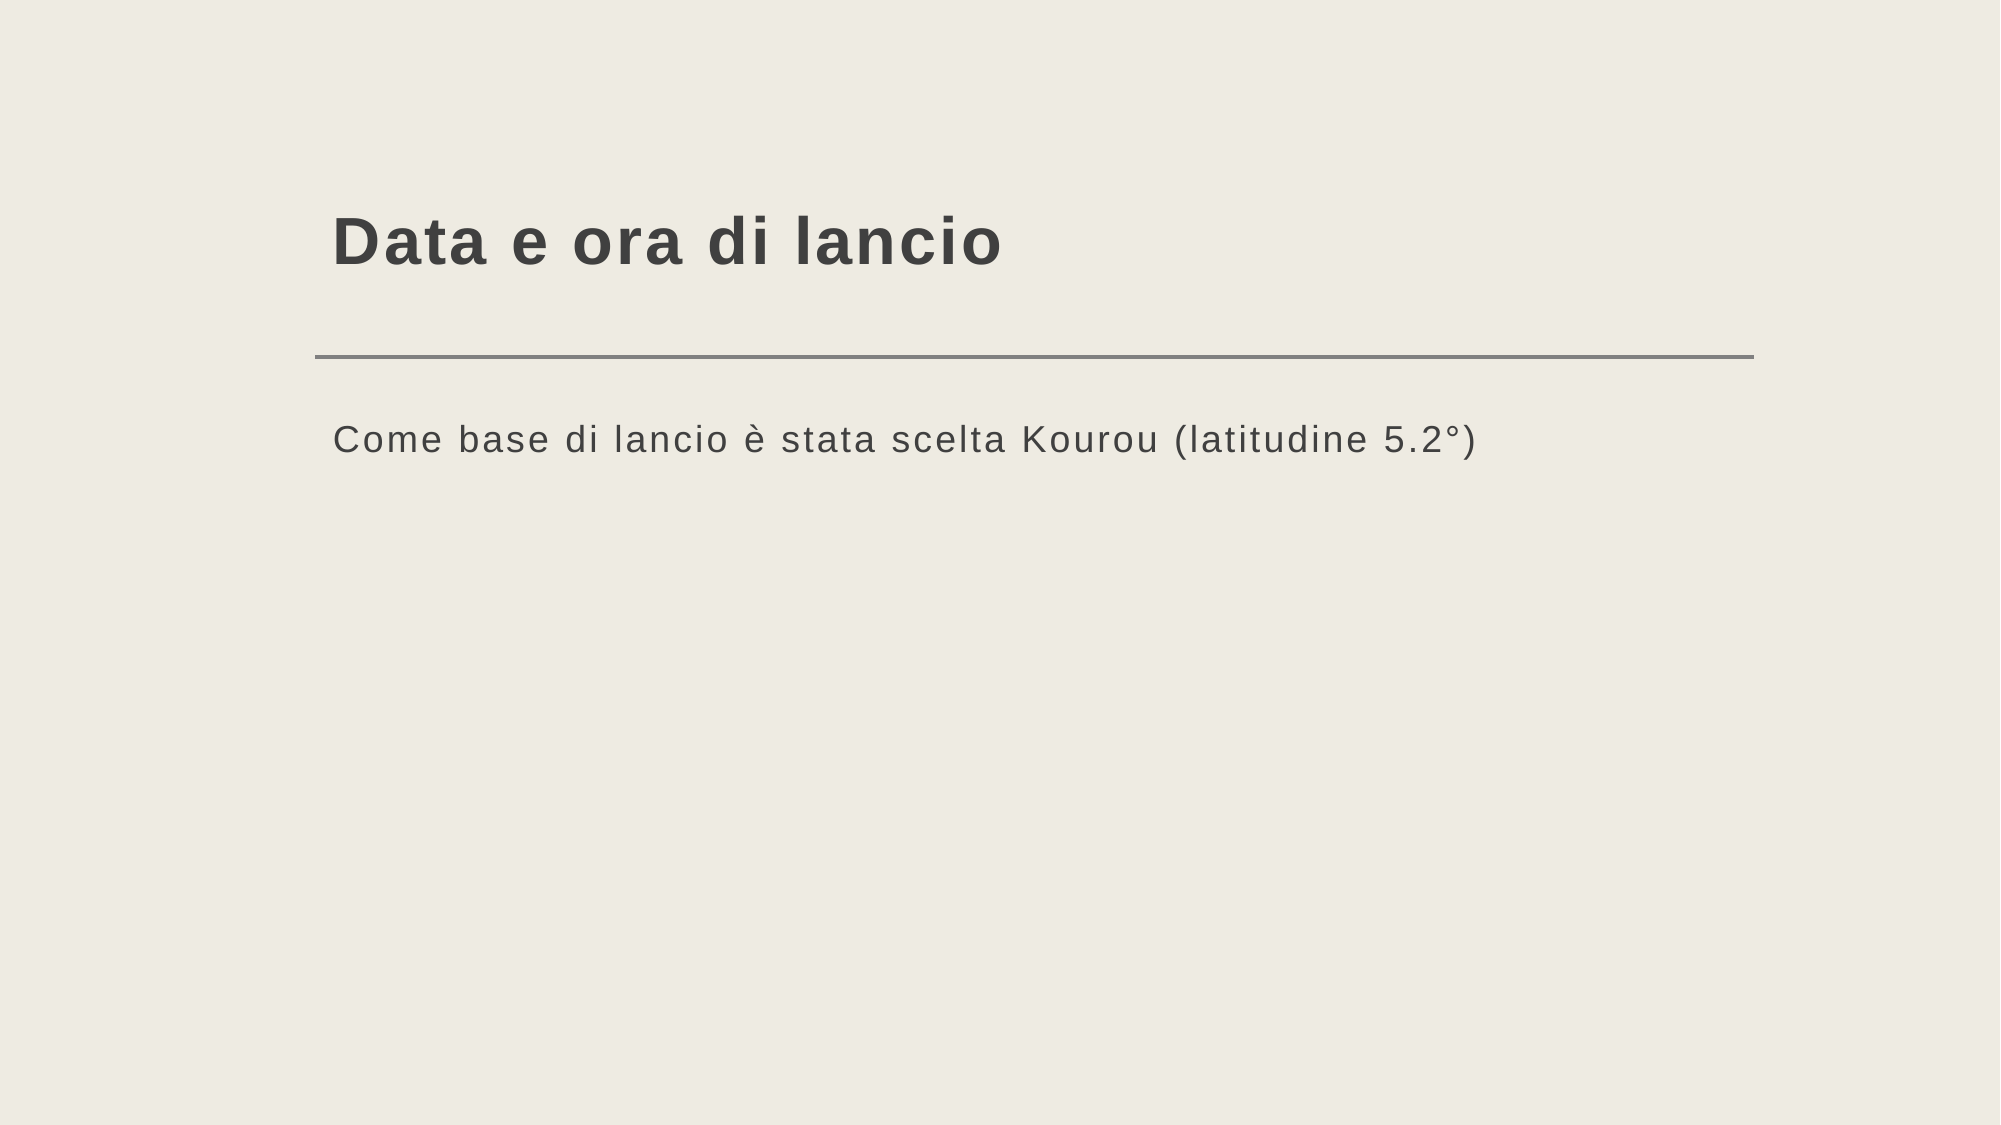

# Data e ora di lancio
Come base di lancio è stata scelta Kourou (latitudine 5.2°)